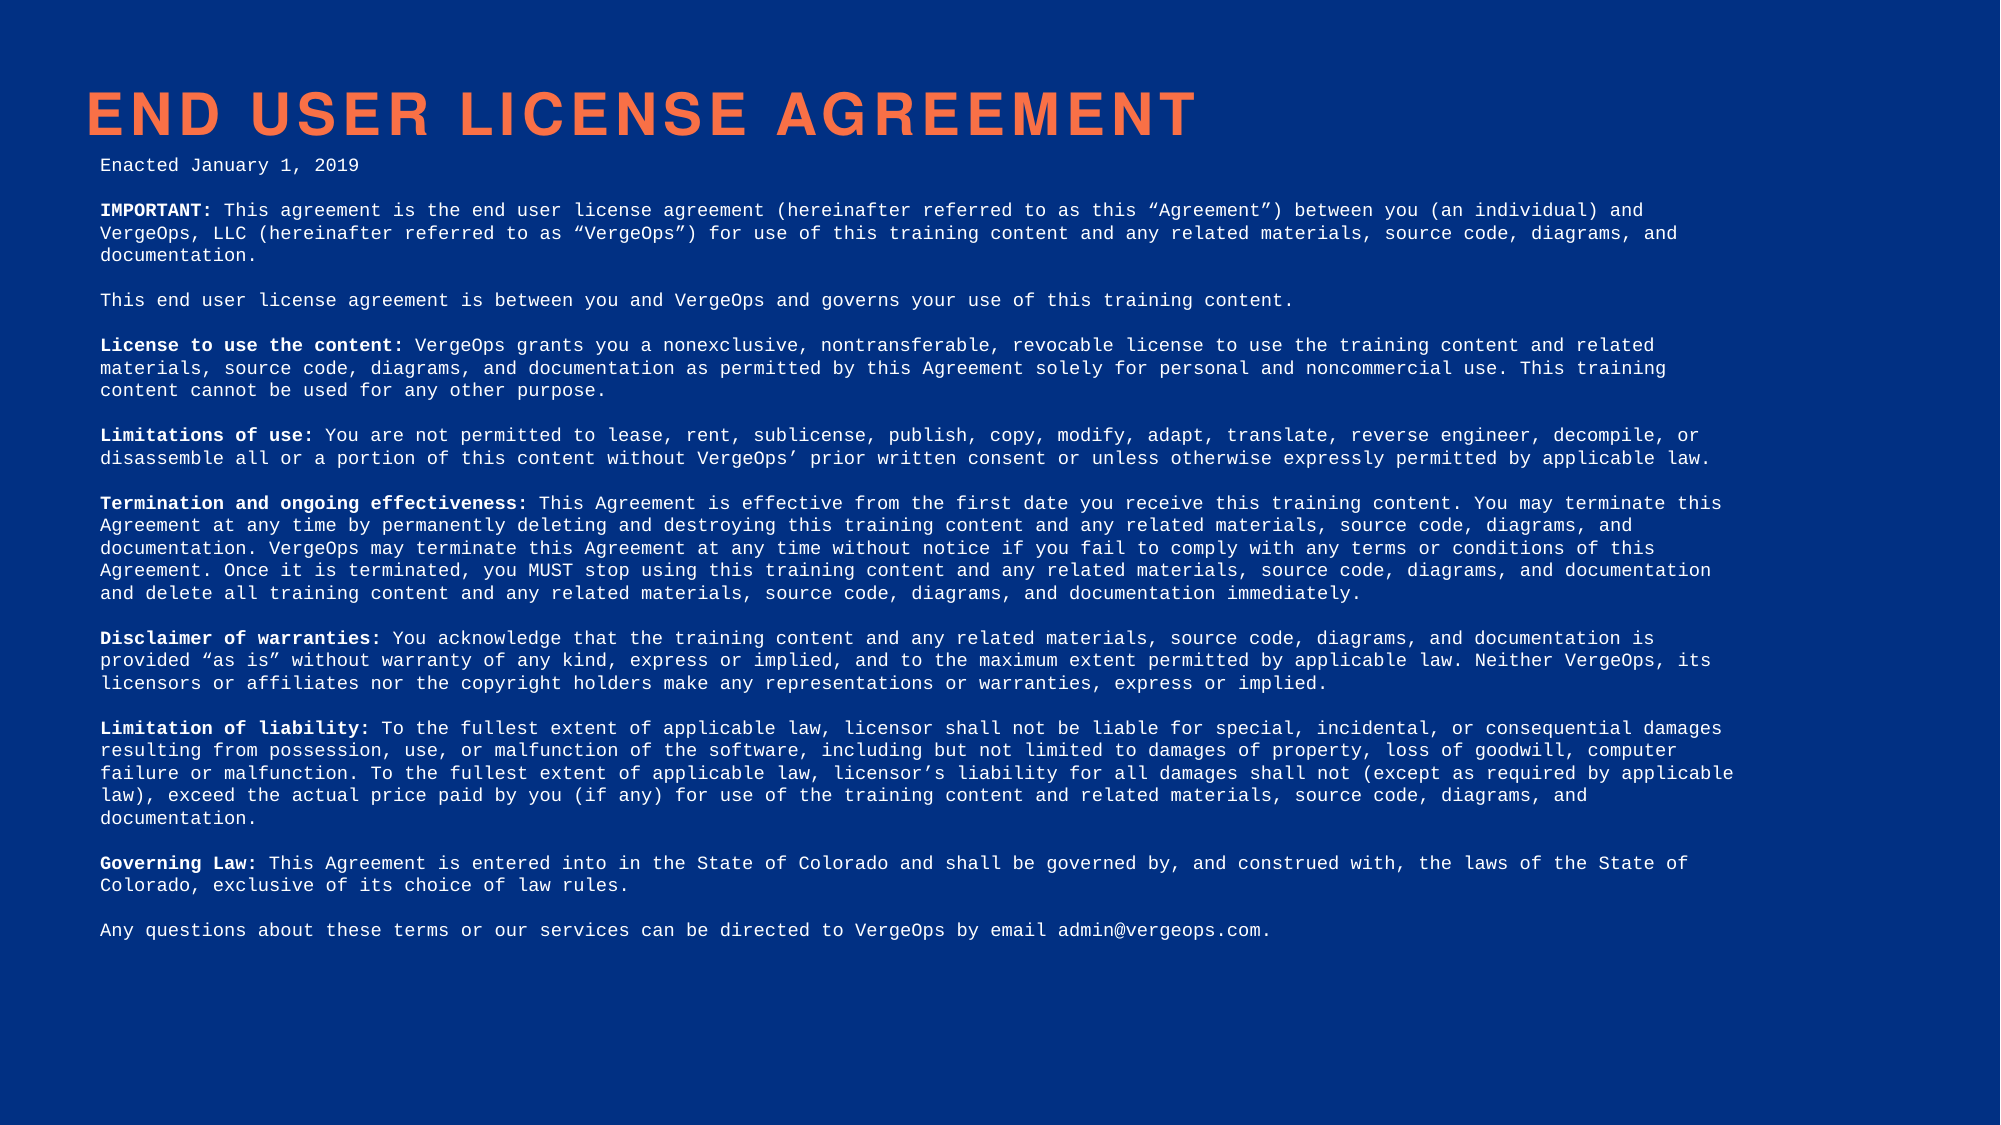

End User License Agreement
Enacted January 1, 2019

IMPORTANT: This agreement is the end user license agreement (hereinafter referred to as this “Agreement”) between you (an individual) and VergeOps, LLC (hereinafter referred to as “VergeOps”) for use of this training content and any related materials, source code, diagrams, and documentation.

This end user license agreement is between you and VergeOps and governs your use of this training content.

License to use the content: VergeOps grants you a nonexclusive, nontransferable, revocable license to use the training content and related materials, source code, diagrams, and documentation as permitted by this Agreement solely for personal and noncommercial use. This training content cannot be used for any other purpose.

Limitations of use: You are not permitted to lease, rent, sublicense, publish, copy, modify, adapt, translate, reverse engineer, decompile, or disassemble all or a portion of this content without VergeOps’ prior written consent or unless otherwise expressly permitted by applicable law.

Termination and ongoing effectiveness: This Agreement is effective from the first date you receive this training content. You may terminate this Agreement at any time by permanently deleting and destroying this training content and any related materials, source code, diagrams, and documentation. VergeOps may terminate this Agreement at any time without notice if you fail to comply with any terms or conditions of this Agreement. Once it is terminated, you MUST stop using this training content and any related materials, source code, diagrams, and documentation and delete all training content and any related materials, source code, diagrams, and documentation immediately.

Disclaimer of warranties: You acknowledge that the training content and any related materials, source code, diagrams, and documentation is provided “as is” without warranty of any kind, express or implied, and to the maximum extent permitted by applicable law. Neither VergeOps, its licensors or affiliates nor the copyright holders make any representations or warranties, express or implied.

Limitation of liability: To the fullest extent of applicable law, licensor shall not be liable for special, incidental, or consequential damages resulting from possession, use, or malfunction of the software, including but not limited to damages of property, loss of goodwill, computer failure or malfunction. To the fullest extent of applicable law, licensor’s liability for all damages shall not (except as required by applicable law), exceed the actual price paid by you (if any) for use of the training content and related materials, source code, diagrams, and documentation.

Governing Law: This Agreement is entered into in the State of Colorado and shall be governed by, and construed with, the laws of the State of Colorado, exclusive of its choice of law rules.

Any questions about these terms or our services can be directed to VergeOps by email admin@vergeops.com.